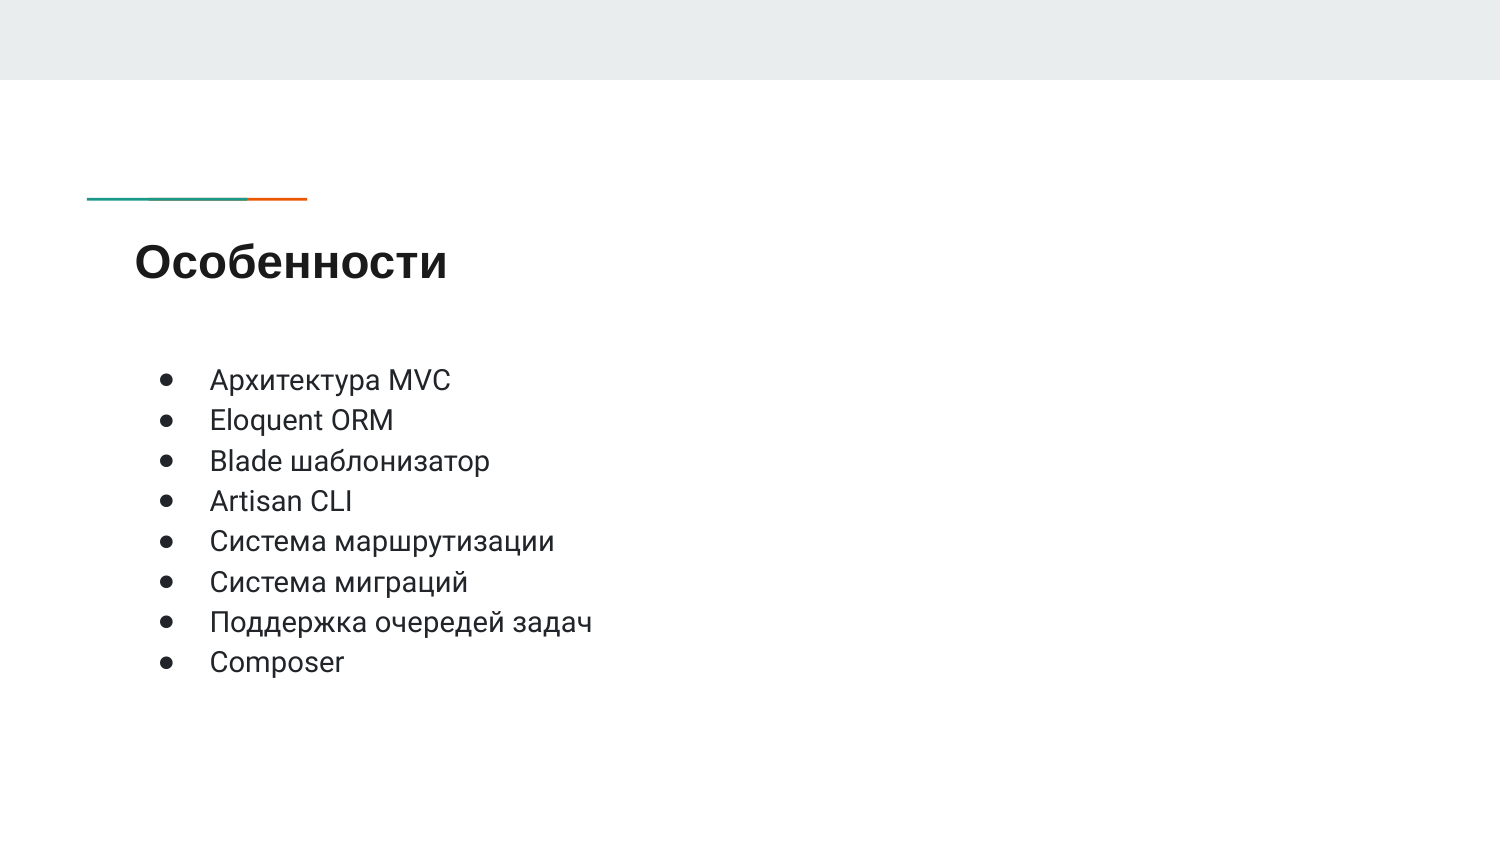

# Особенности
Архитектура MVC
Eloquent ORM
Blade шаблонизатор
Artisan CLI
Система маршрутизации
Система миграций
Поддержка очередей задач
Composer